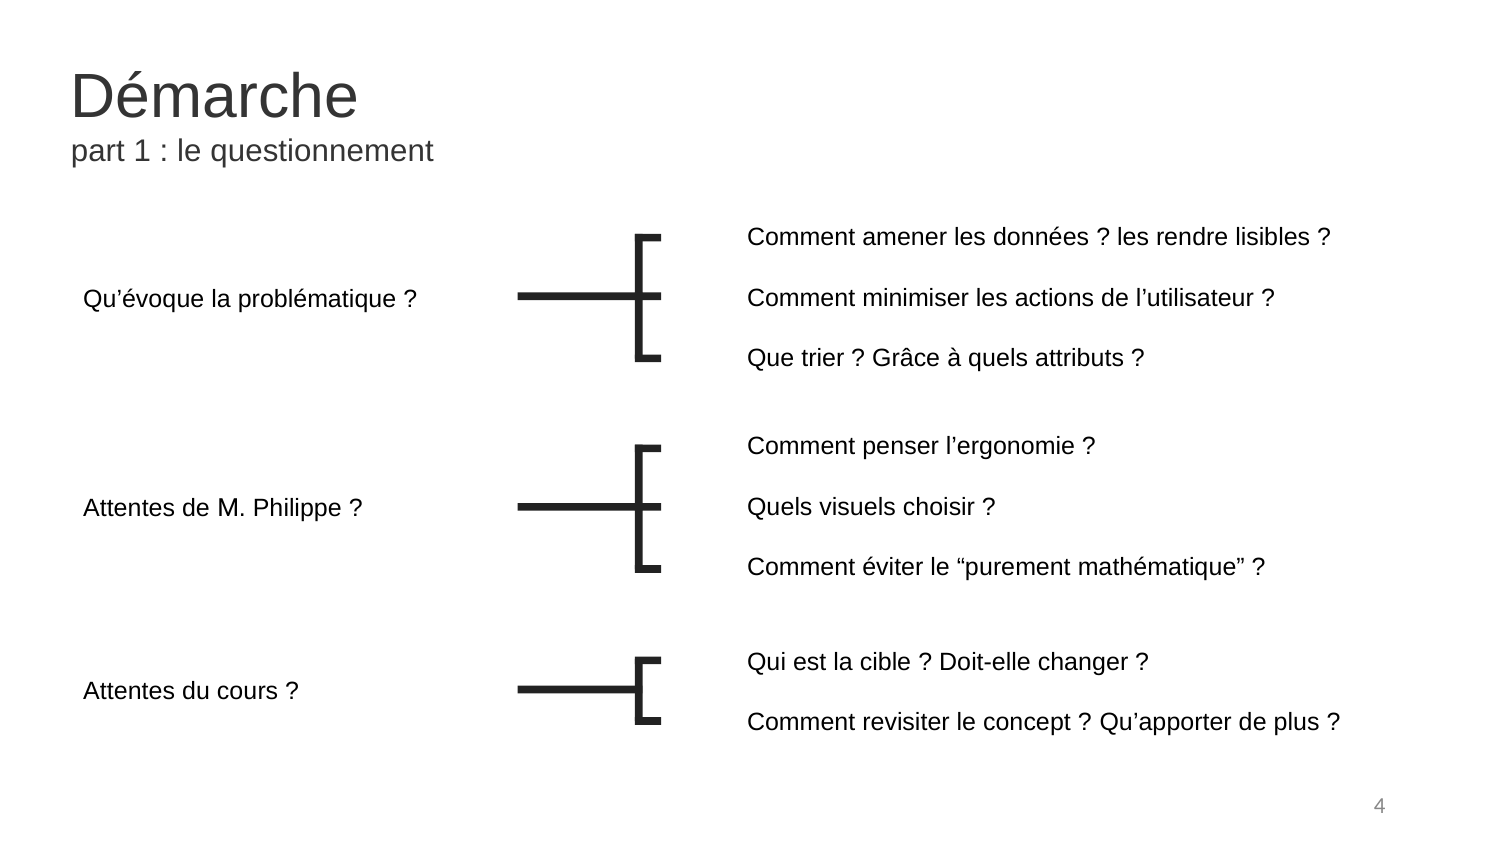

Démarche
part 1 : le questionnement
Comment amener les données ? les rendre lisibles ?

Comment minimiser les actions de l’utilisateur ?
Qu’évoque la problématique ?

Que trier ? Grâce à quels attributs ?

Comment penser l’ergonomie ?

Quels visuels choisir ?
Attentes de M. Philippe ?

Comment éviter le “purement mathématique” ?

Qui est la cible ? Doit-elle changer ?

Attentes du cours ?

Comment revisiter le concept ? Qu’apporter de plus ?

4